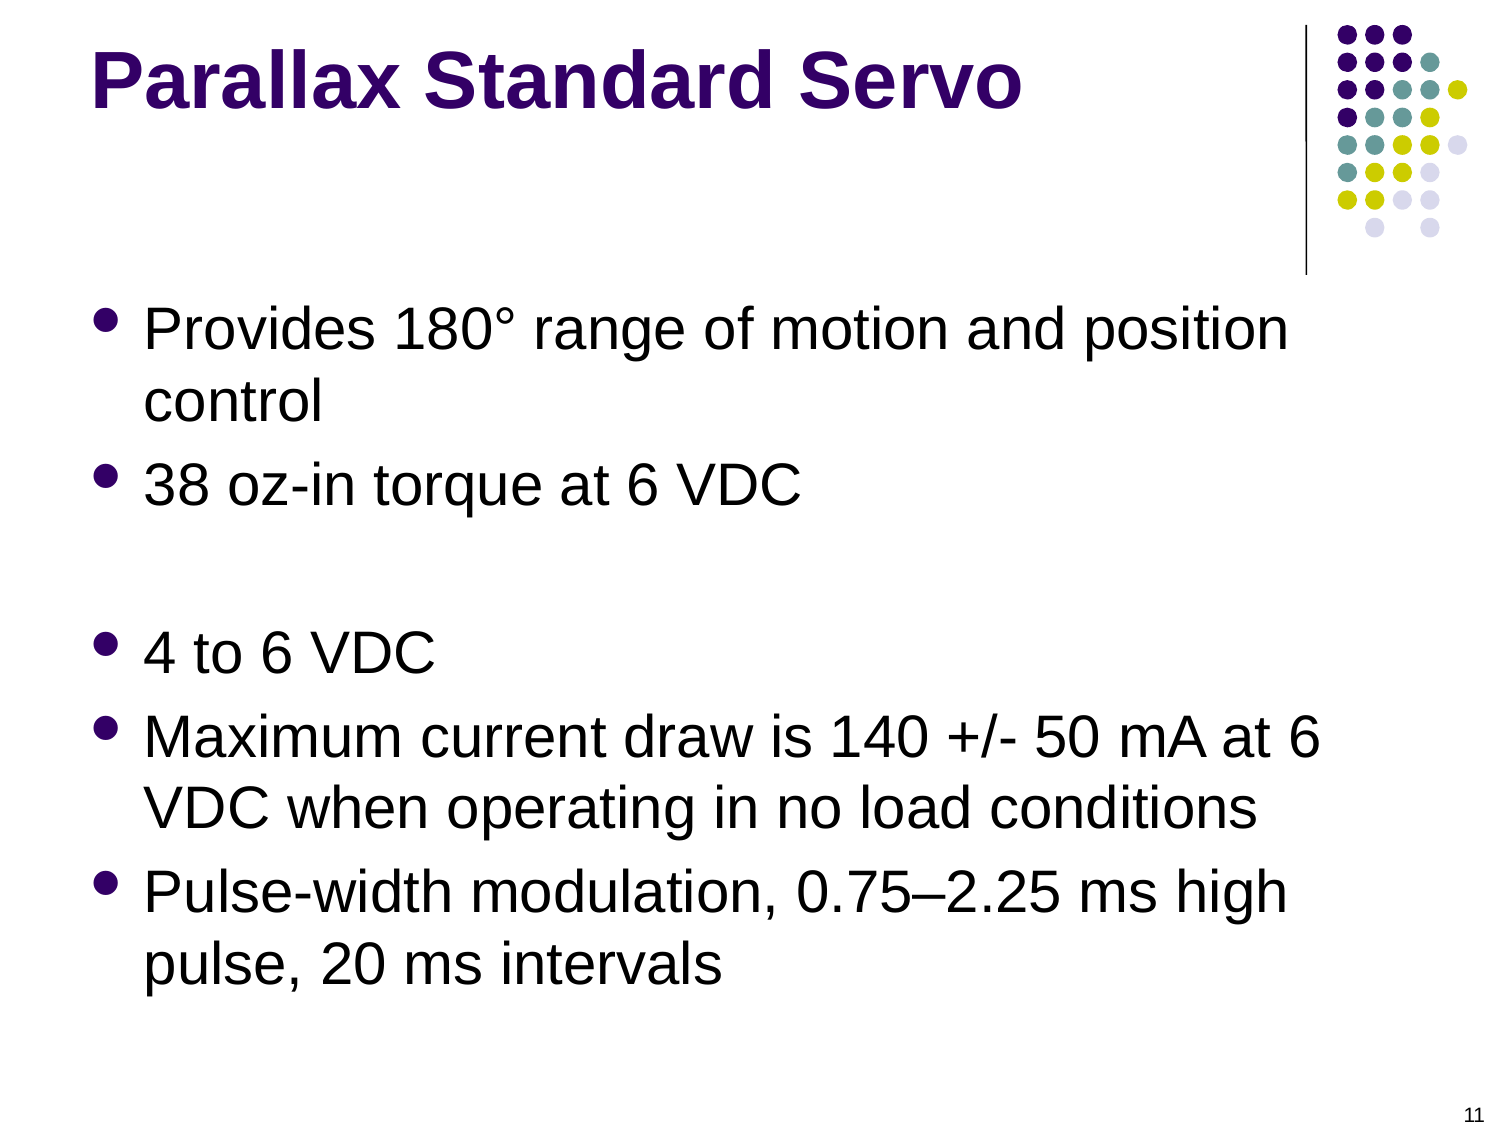

# Parallax Standard Servo
Provides 180° range of motion and position control
38 oz-in torque at 6 VDC

4 to 6 VDC
Maximum current draw is 140 +/- 50 mA at 6 VDC when operating in no load conditions
Pulse-width modulation, 0.75–2.25 ms high pulse, 20 ms intervals

11